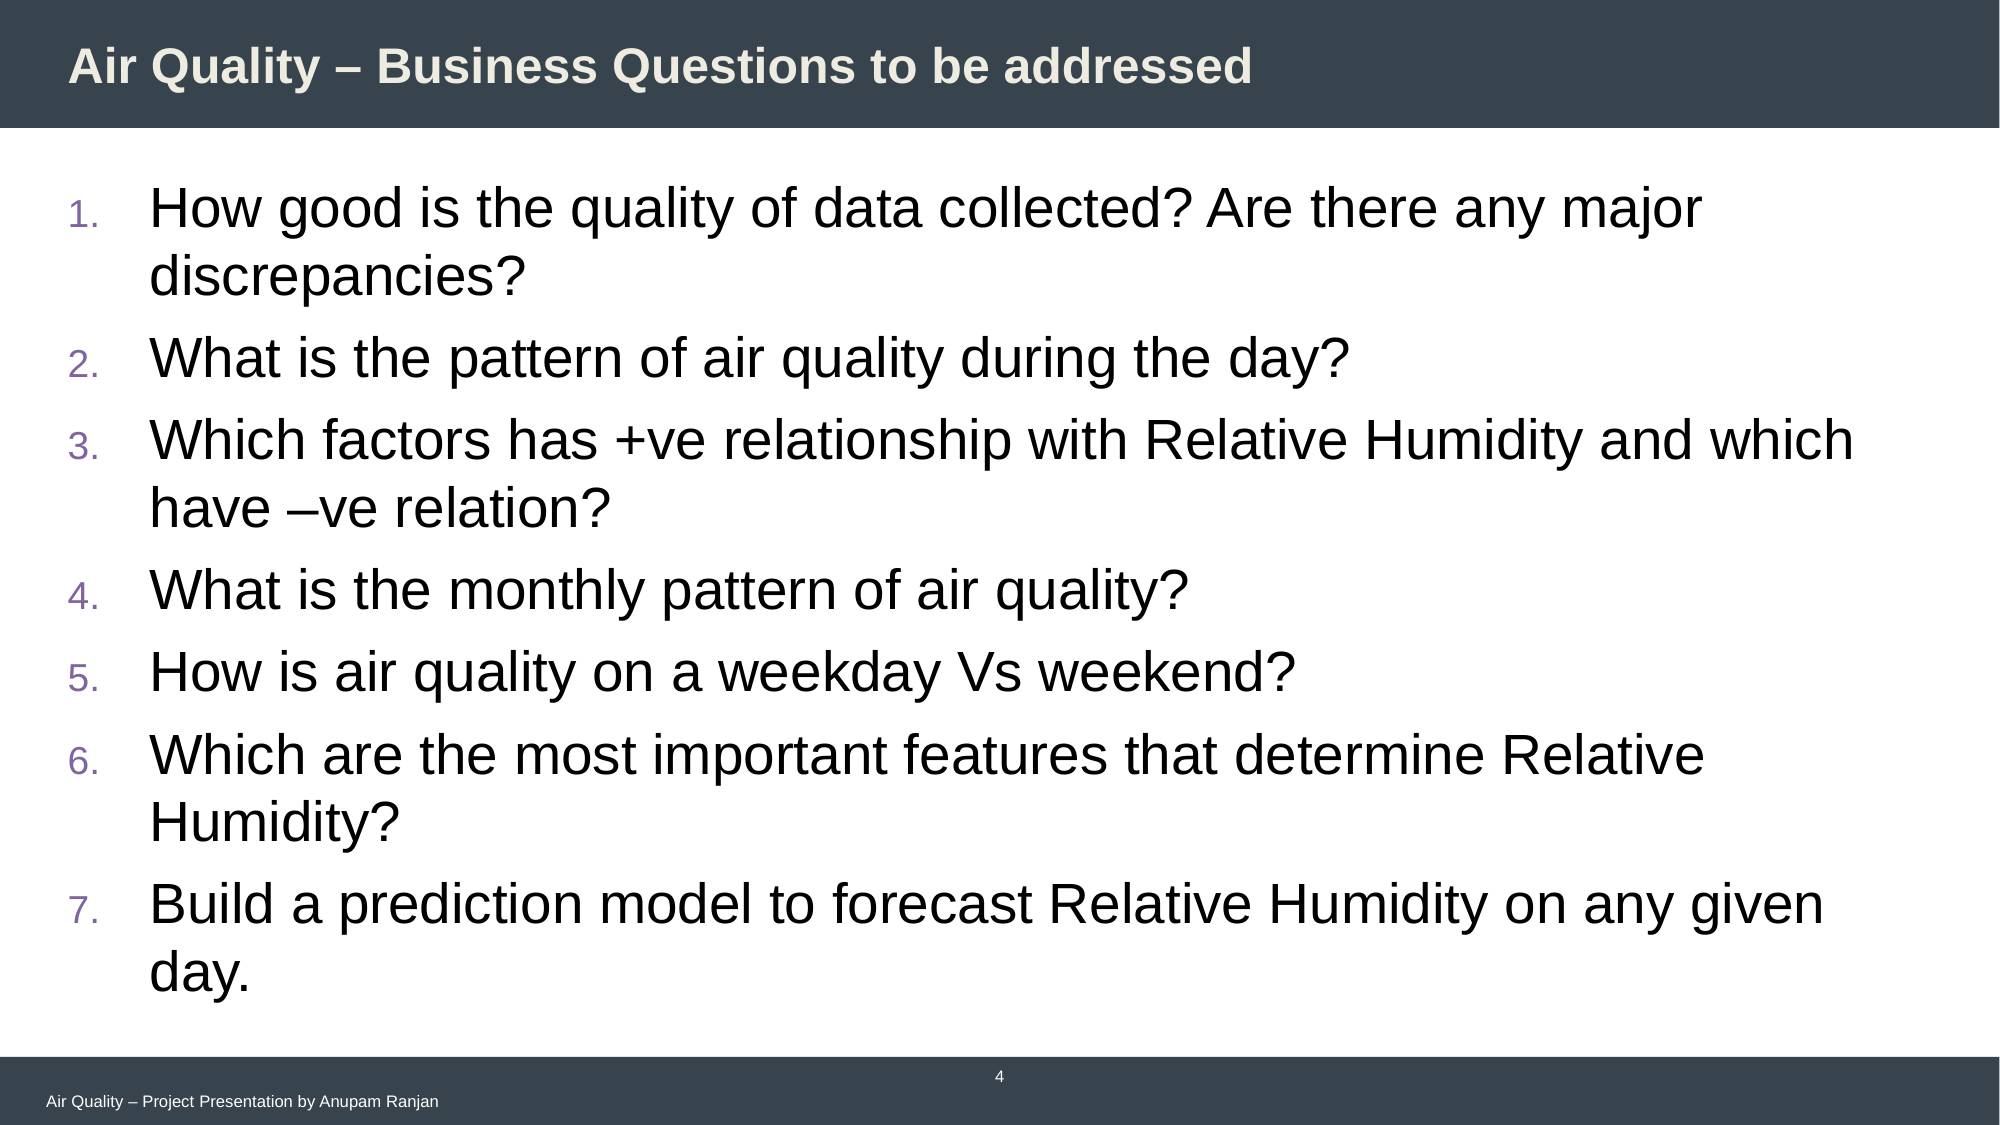

# Air Quality – Business Questions to be addressed
How good is the quality of data collected? Are there any major discrepancies?
What is the pattern of air quality during the day?
Which factors has +ve relationship with Relative Humidity and which have –ve relation?
What is the monthly pattern of air quality?
How is air quality on a weekday Vs weekend?
Which are the most important features that determine Relative Humidity?
Build a prediction model to forecast Relative Humidity on any given day.

4
Air Quality – Project Presentation by Anupam Ranjan